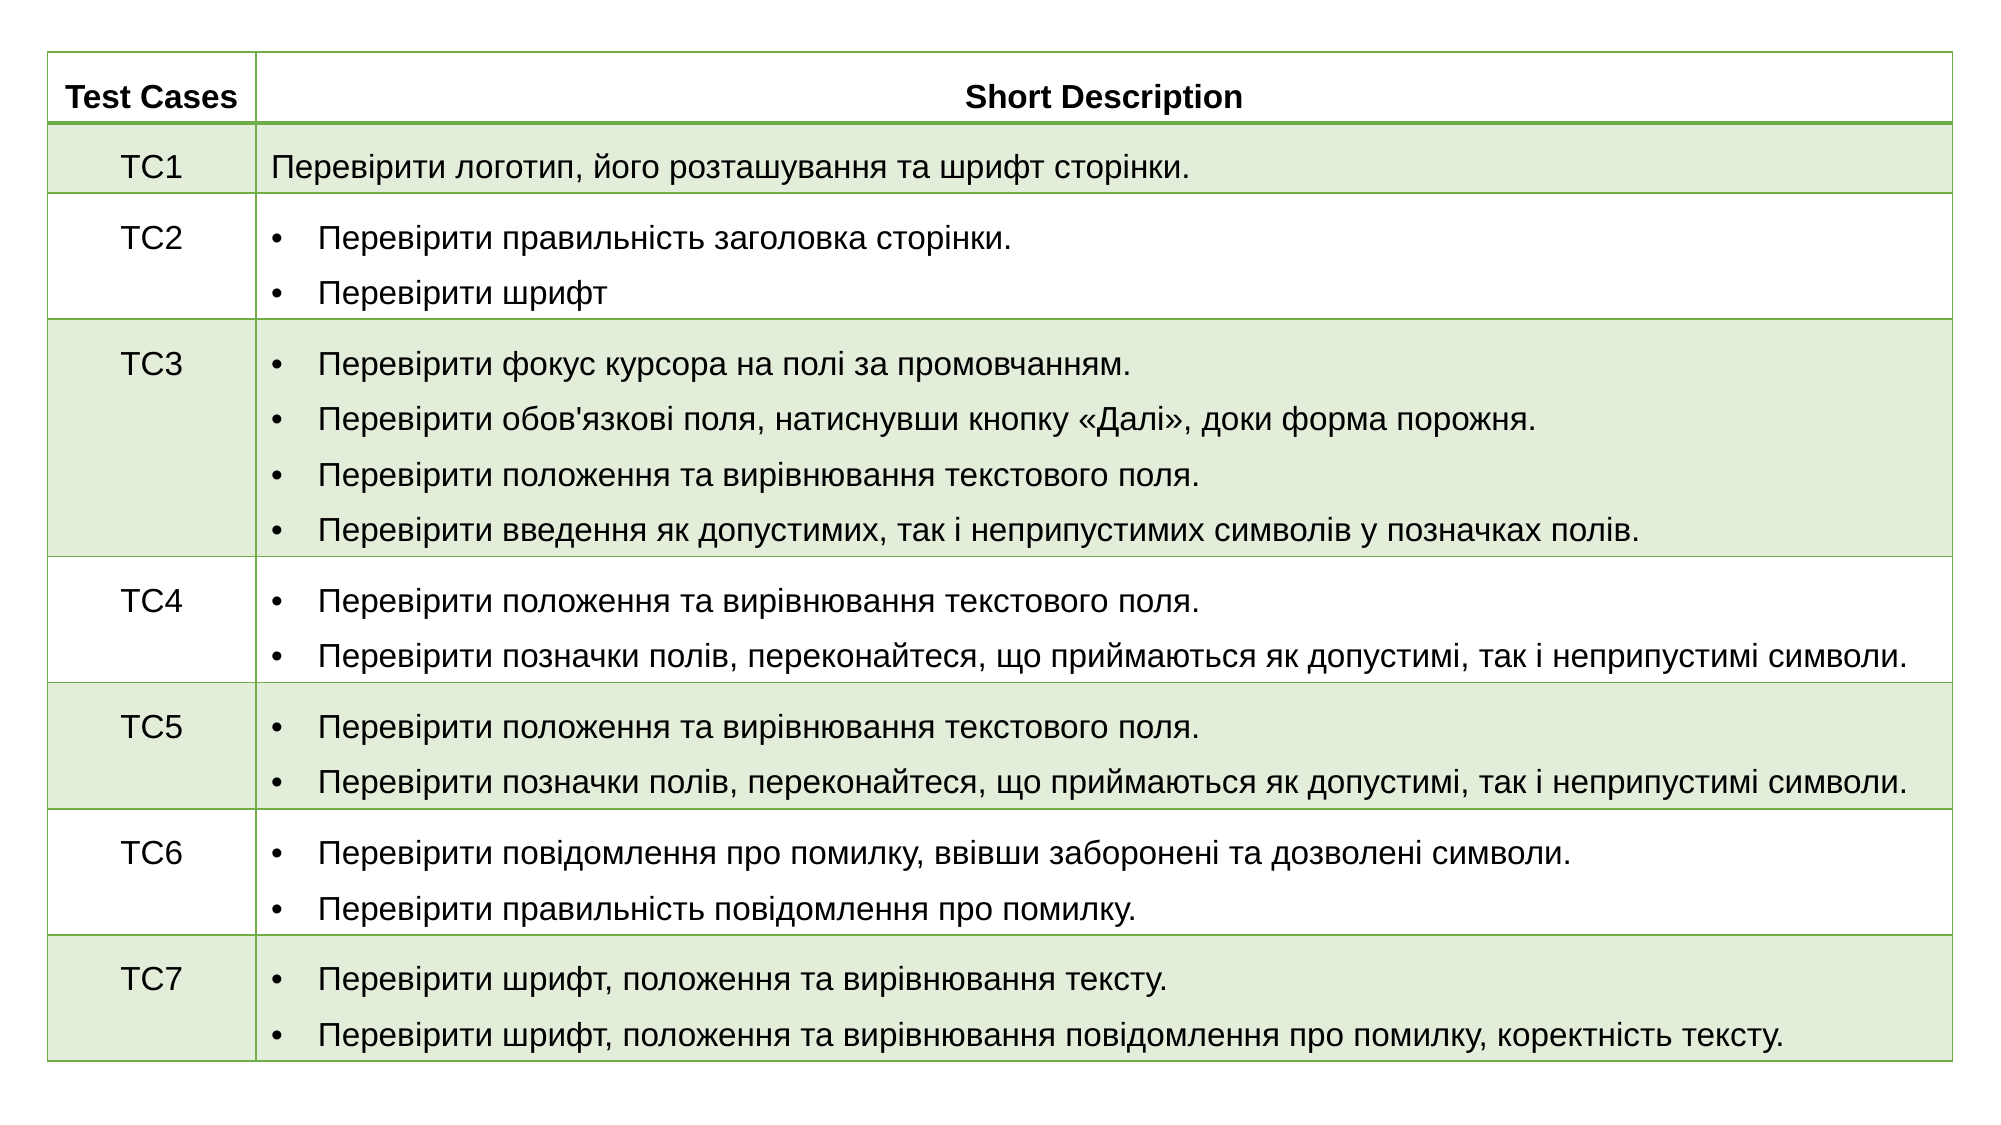

| Test Cases | Short Description |
| --- | --- |
| TC1 | Перевірити логотип, його розташування та шрифт сторінки. |
| TC2 | Перевірити правильність заголовка сторінки. Перевірити шрифт |
| TC3 | Перевірити фокус курсора на полі за промовчанням. Перевірити обов'язкові поля, натиснувши кнопку «Далі», доки форма порожня. Перевірити положення та вирівнювання текстового поля. Перевірити введення як допустимих, так і неприпустимих символів у позначках полів. |
| TC4 | Перевірити положення та вирівнювання текстового поля. Перевірити позначки полів, переконайтеся, що приймаються як допустимі, так і неприпустимі символи. |
| TC5 | Перевірити положення та вирівнювання текстового поля. Перевірити позначки полів, переконайтеся, що приймаються як допустимі, так і неприпустимі символи. |
| TC6 | Перевірити повідомлення про помилку, ввівши заборонені та дозволені символи. Перевірити правильність повідомлення про помилку. |
| TC7 | Перевірити шрифт, положення та вирівнювання тексту. Перевірити шрифт, положення та вирівнювання повідомлення про помилку, коректність тексту. |